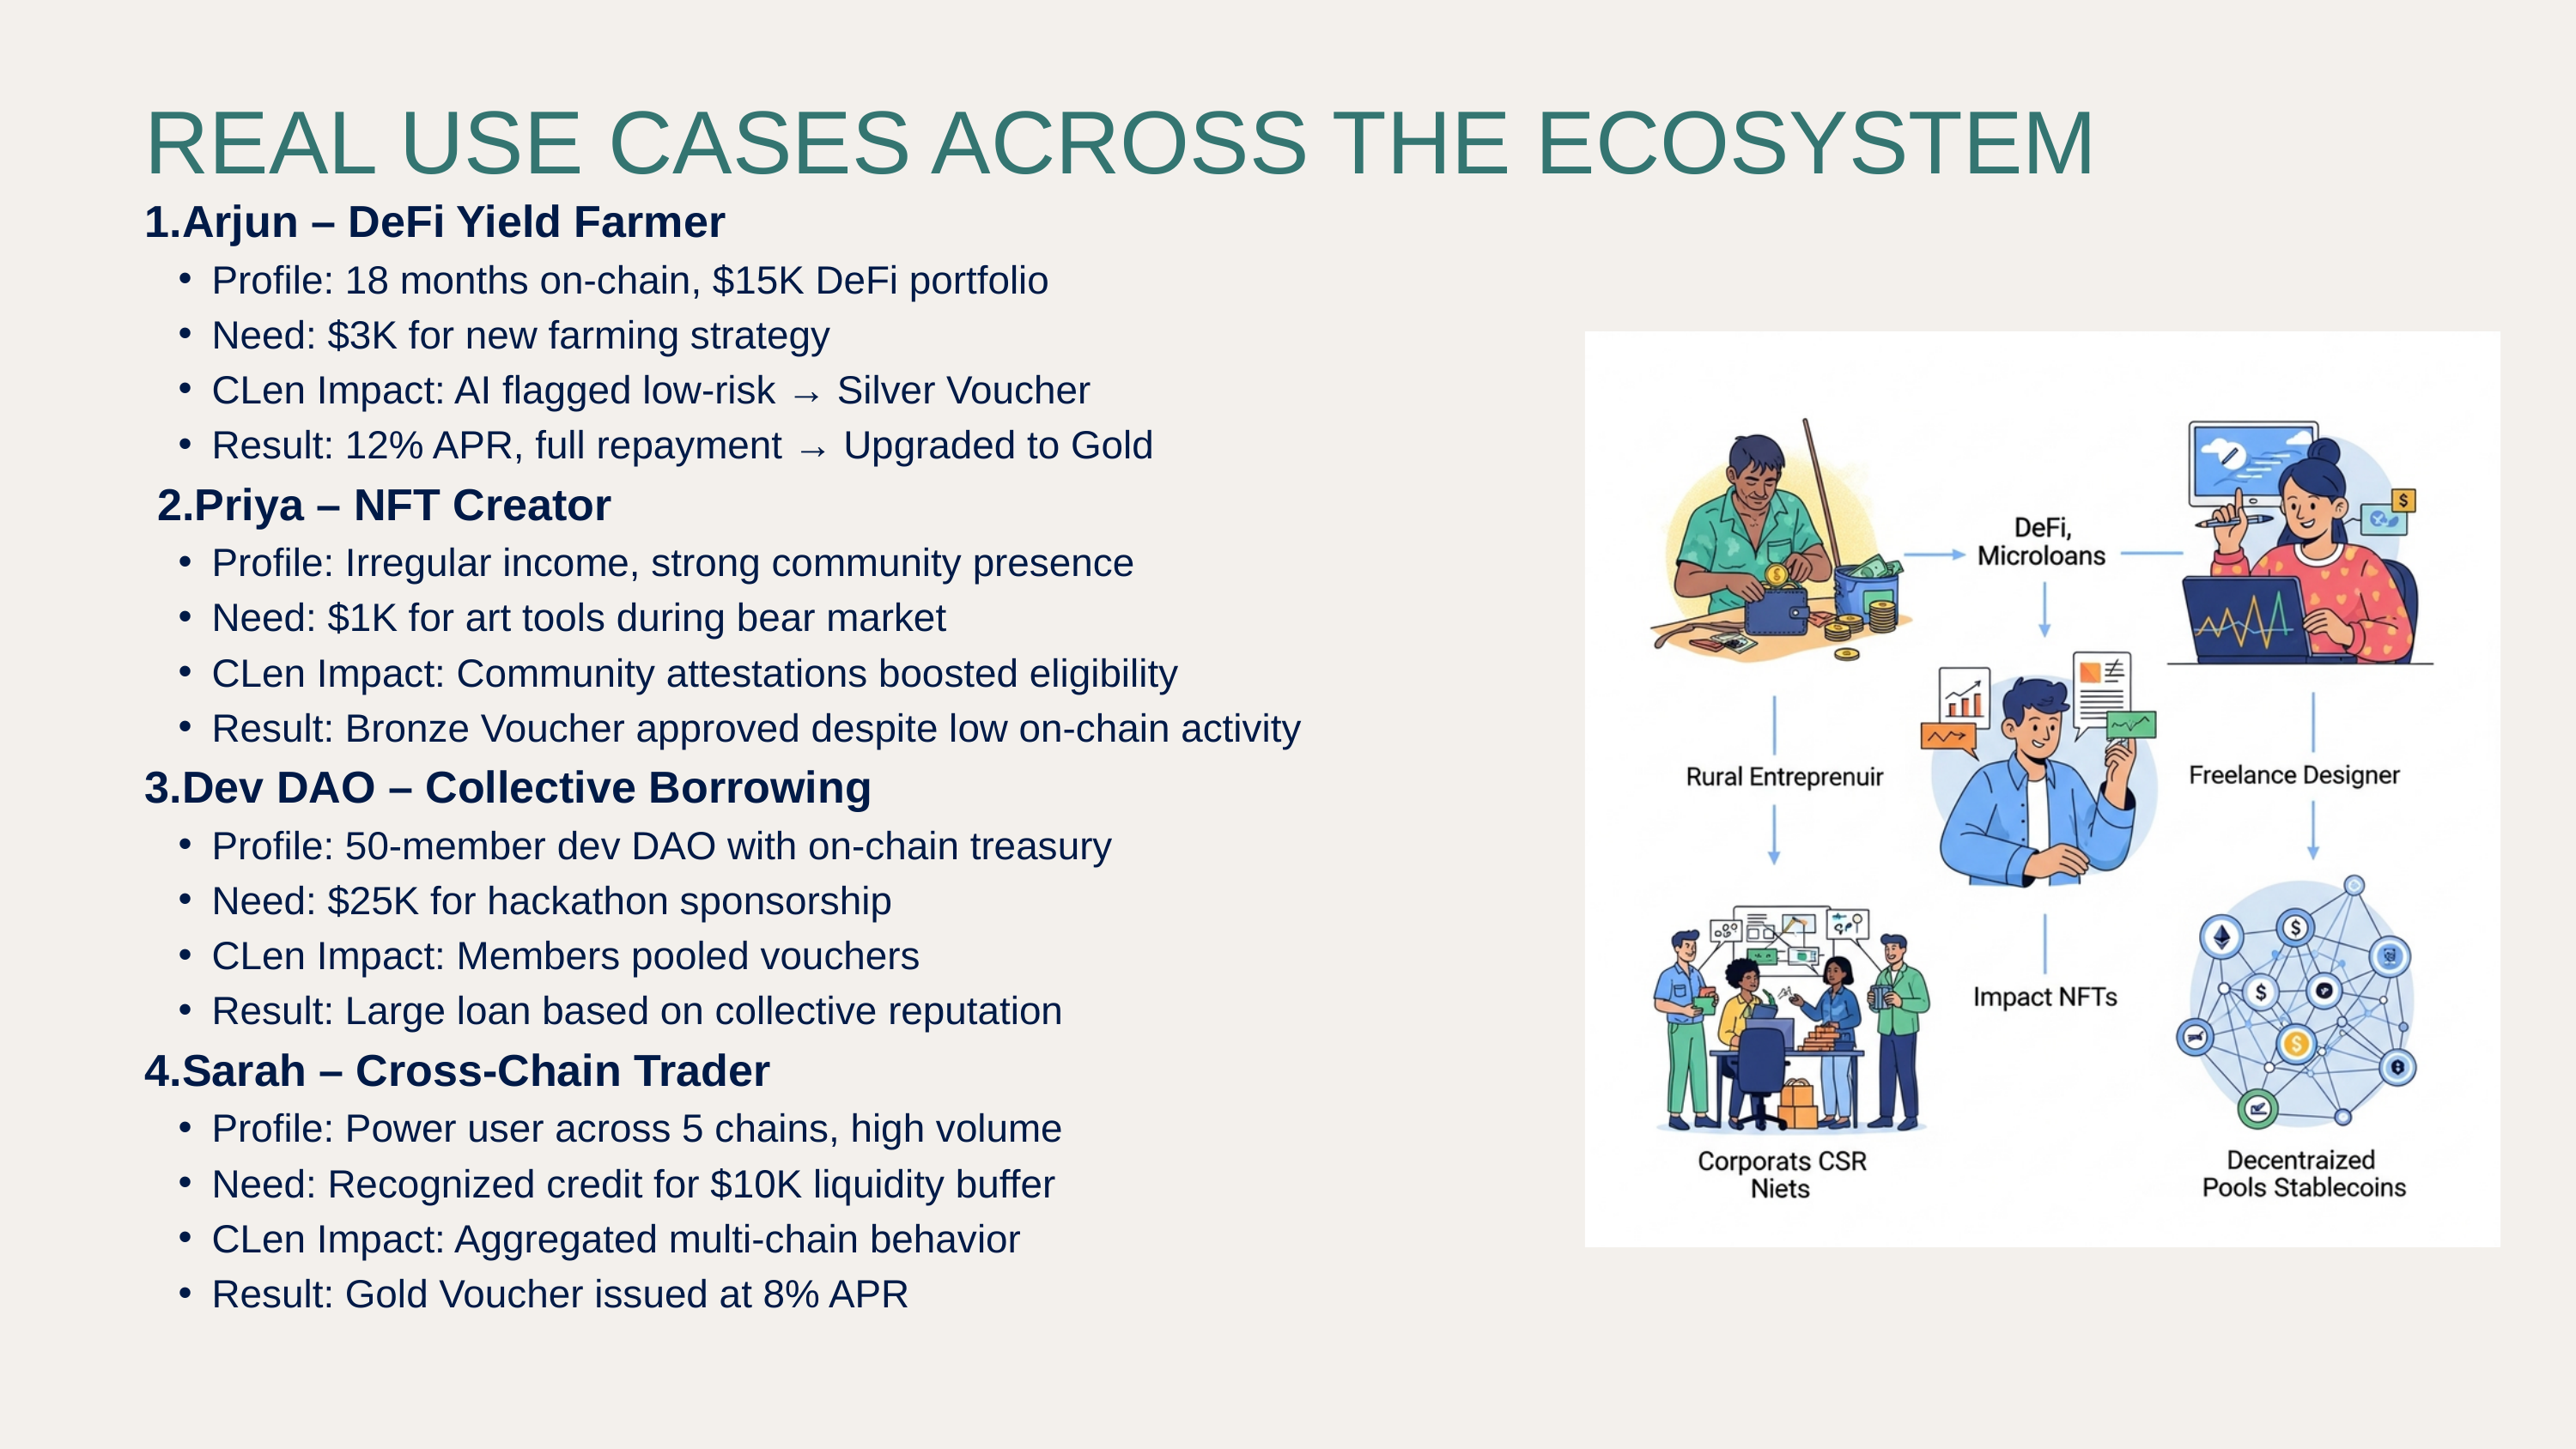

REAL USE CASES ACROSS THE ECOSYSTEM
1.Arjun – DeFi Yield Farmer
Profile: 18 months on-chain, $15K DeFi portfolio
Need: $3K for new farming strategy
CLen Impact: AI flagged low-risk → Silver Voucher
Result: 12% APR, full repayment → Upgraded to Gold
 2.Priya – NFT Creator
Profile: Irregular income, strong community presence
Need: $1K for art tools during bear market
CLen Impact: Community attestations boosted eligibility
Result: Bronze Voucher approved despite low on-chain activity
3.Dev DAO – Collective Borrowing
Profile: 50-member dev DAO with on-chain treasury
Need: $25K for hackathon sponsorship
CLen Impact: Members pooled vouchers
Result: Large loan based on collective reputation
4.Sarah – Cross-Chain Trader
Profile: Power user across 5 chains, high volume
Need: Recognized credit for $10K liquidity buffer
CLen Impact: Aggregated multi-chain behavior
Result: Gold Voucher issued at 8% APR